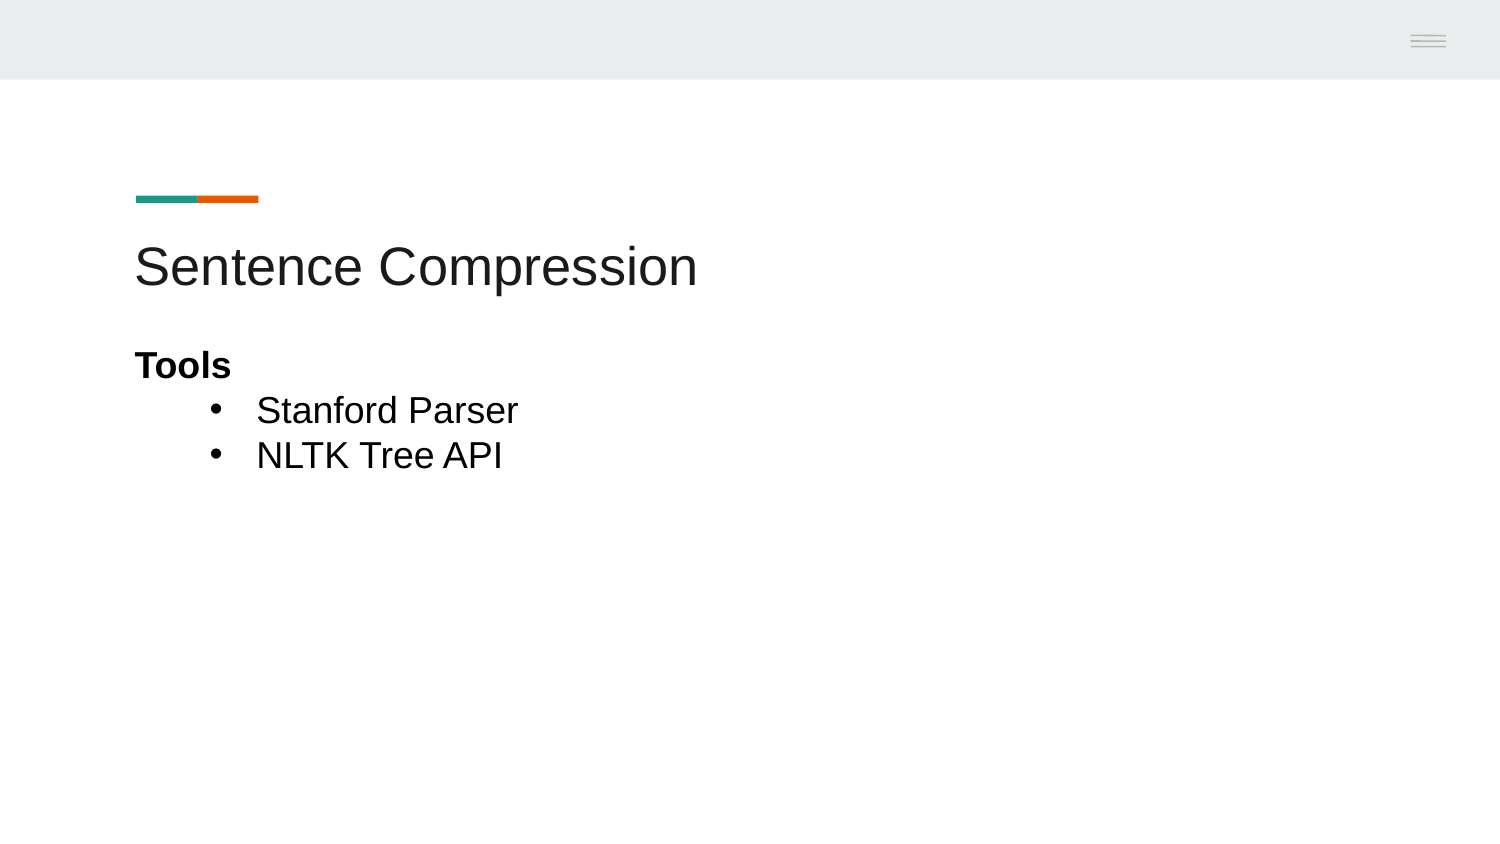

Sentence Compression
Tools
Stanford Parser
NLTK Tree API